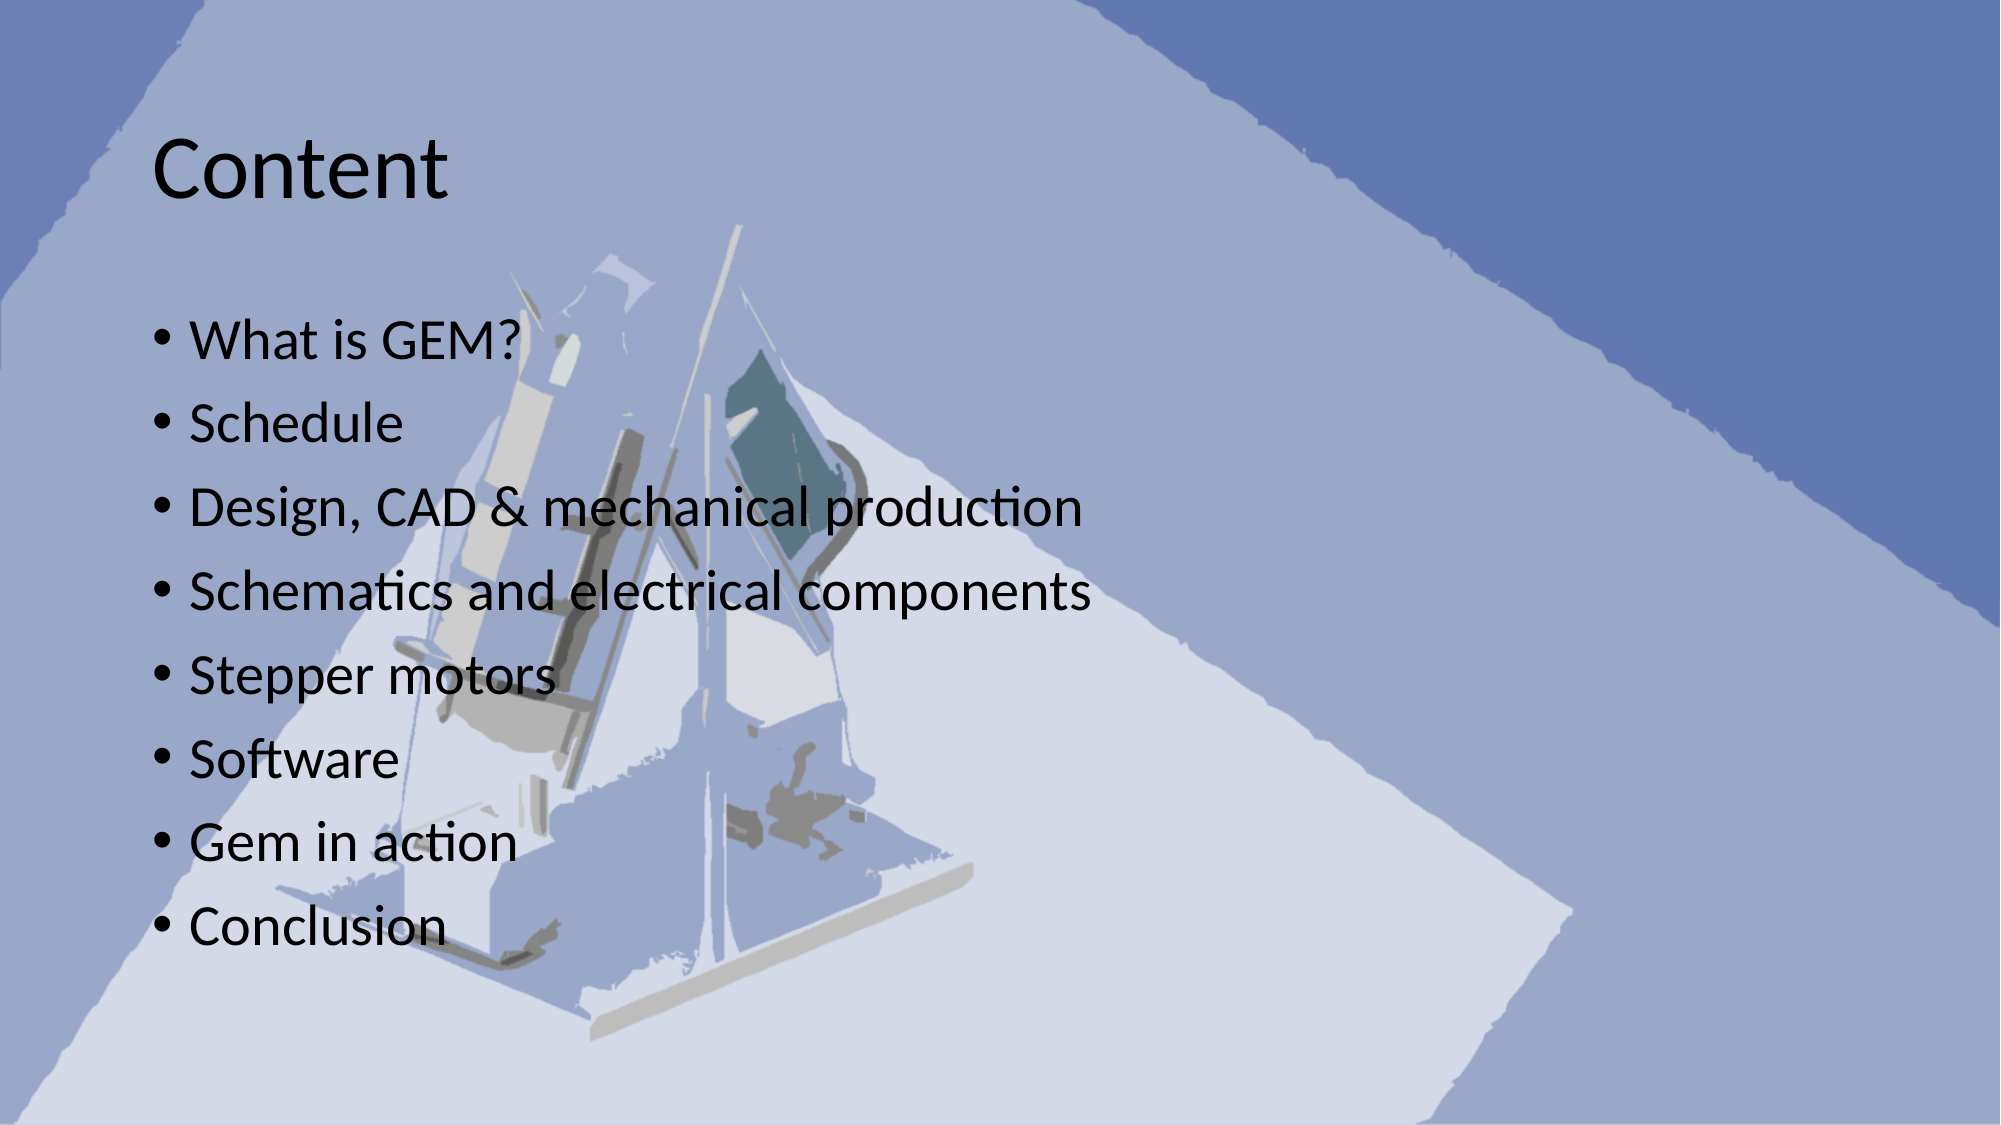

# Content
What is GEM?
Schedule
Design, CAD & mechanical production
Schematics and electrical components
Stepper motors
Software
Gem in action
Conclusion